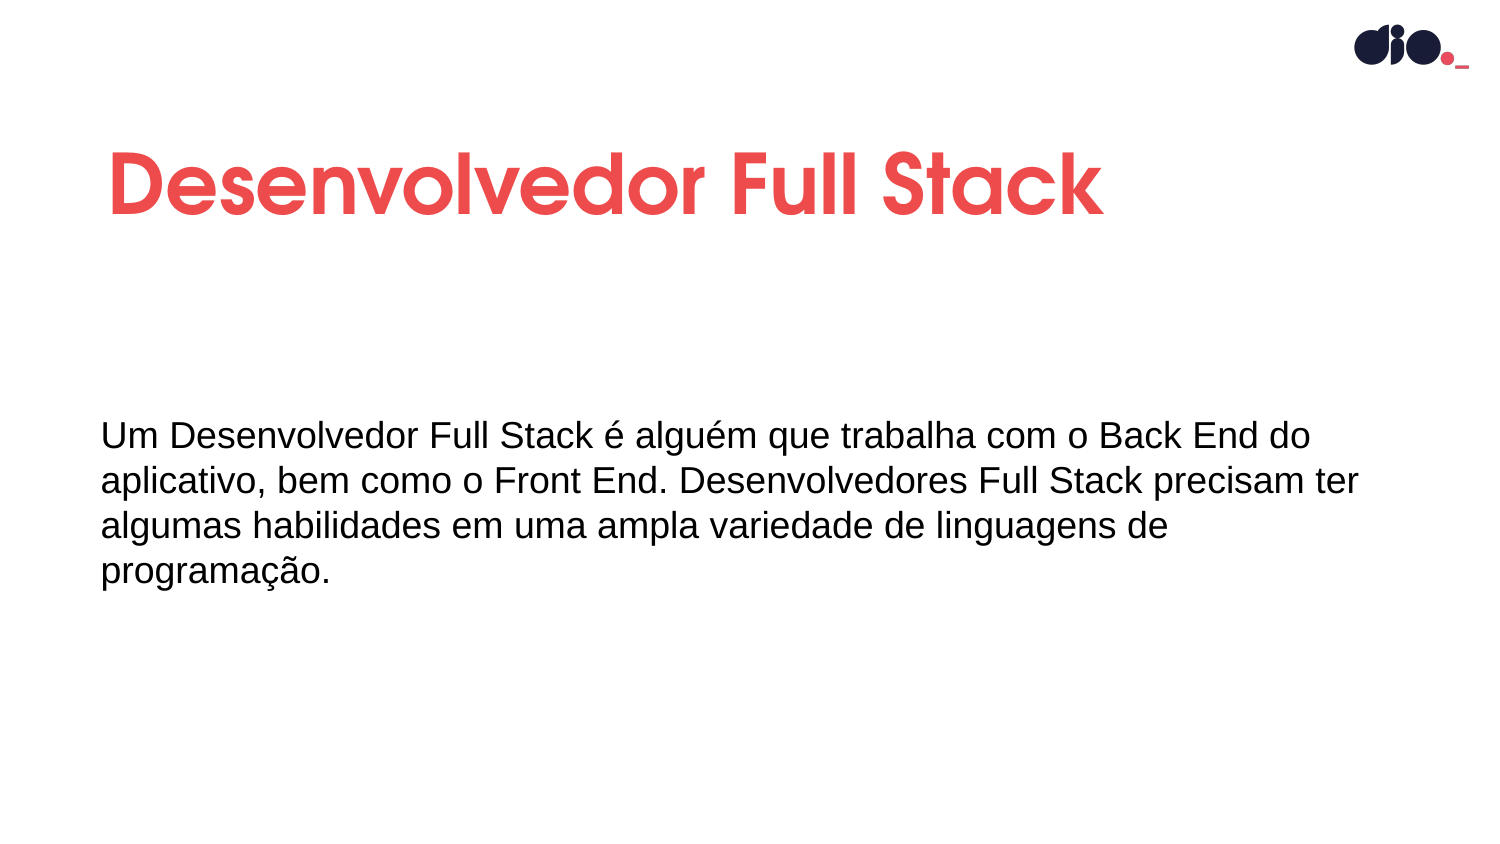

Desenvolvedor Full Stack
Um Desenvolvedor Full Stack é alguém que trabalha com o Back End do aplicativo, bem como o Front End. Desenvolvedores Full Stack precisam ter algumas habilidades em uma ampla variedade de linguagens de programação.